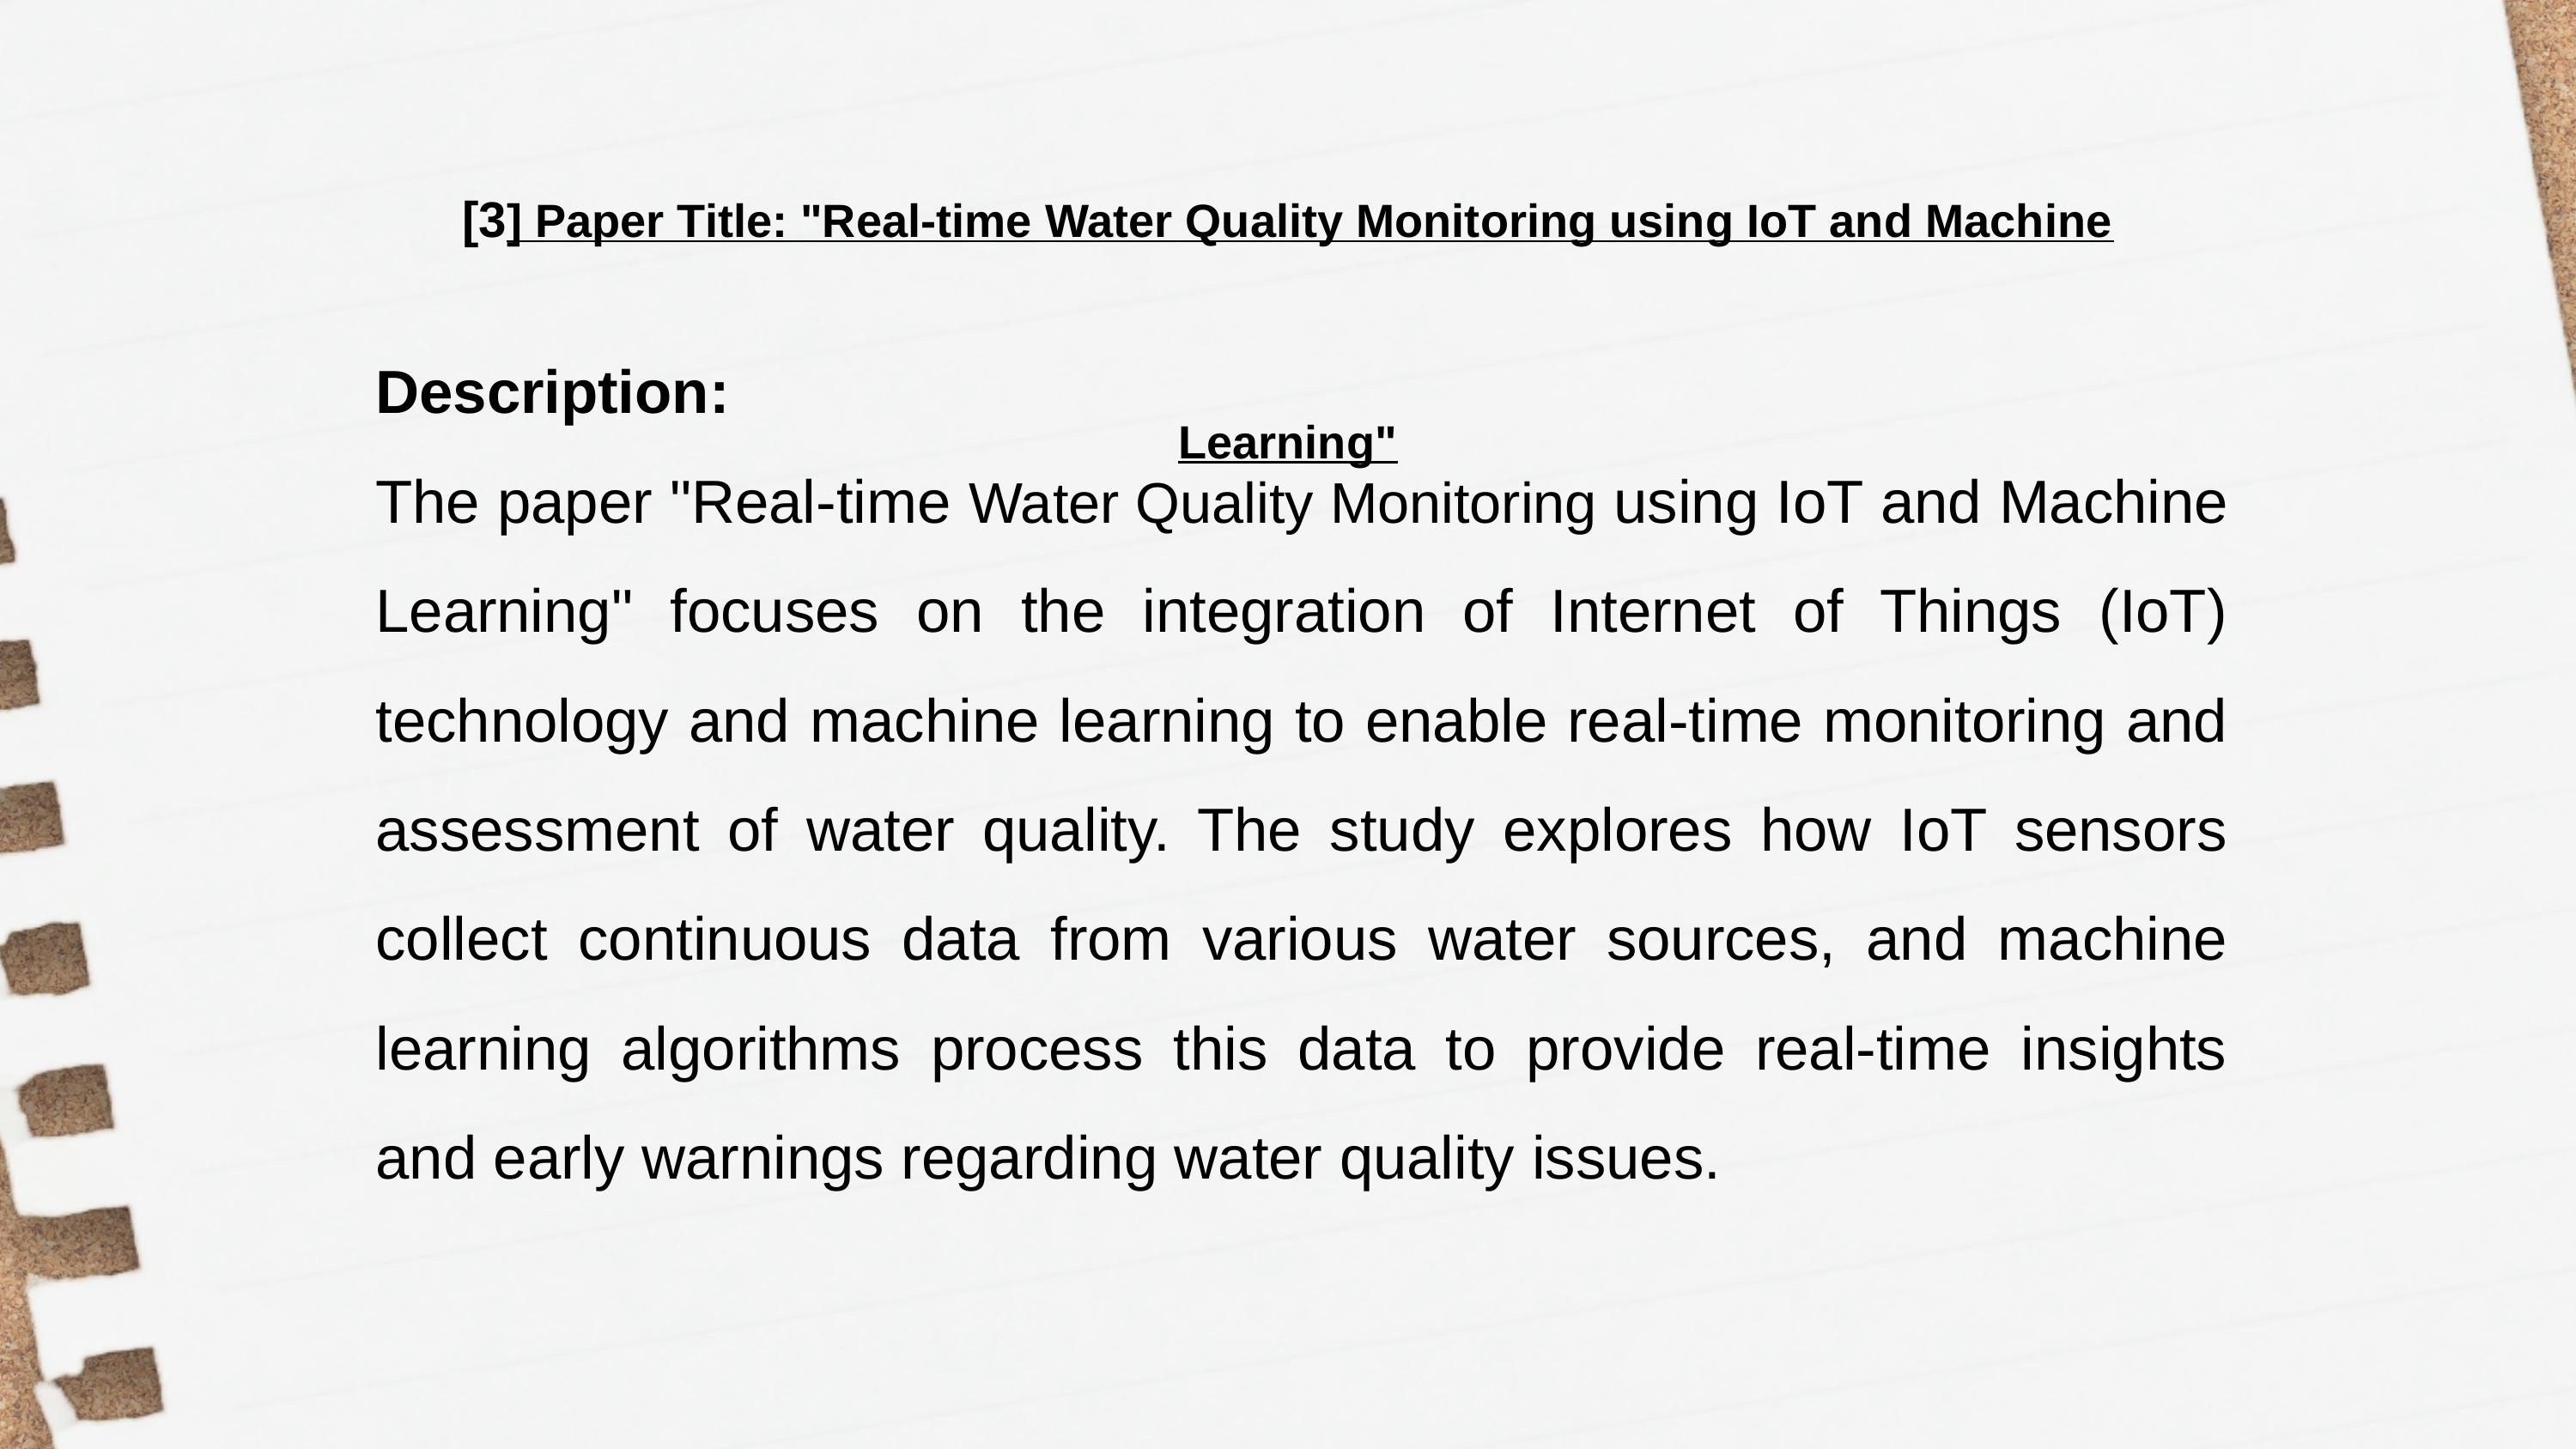

[3] Paper Title: "Real-time Water Quality Monitoring using IoT and Machine Learning"

Description:
The paper "Real-time Water Quality Monitoring using IoT and Machine Learning" focuses on the integration of Internet of Things (IoT) technology and machine learning to enable real-time monitoring and assessment of water quality. The study explores how IoT sensors collect continuous data from various water sources, and machine learning algorithms process this data to provide real-time insights and early warnings regarding water quality issues.